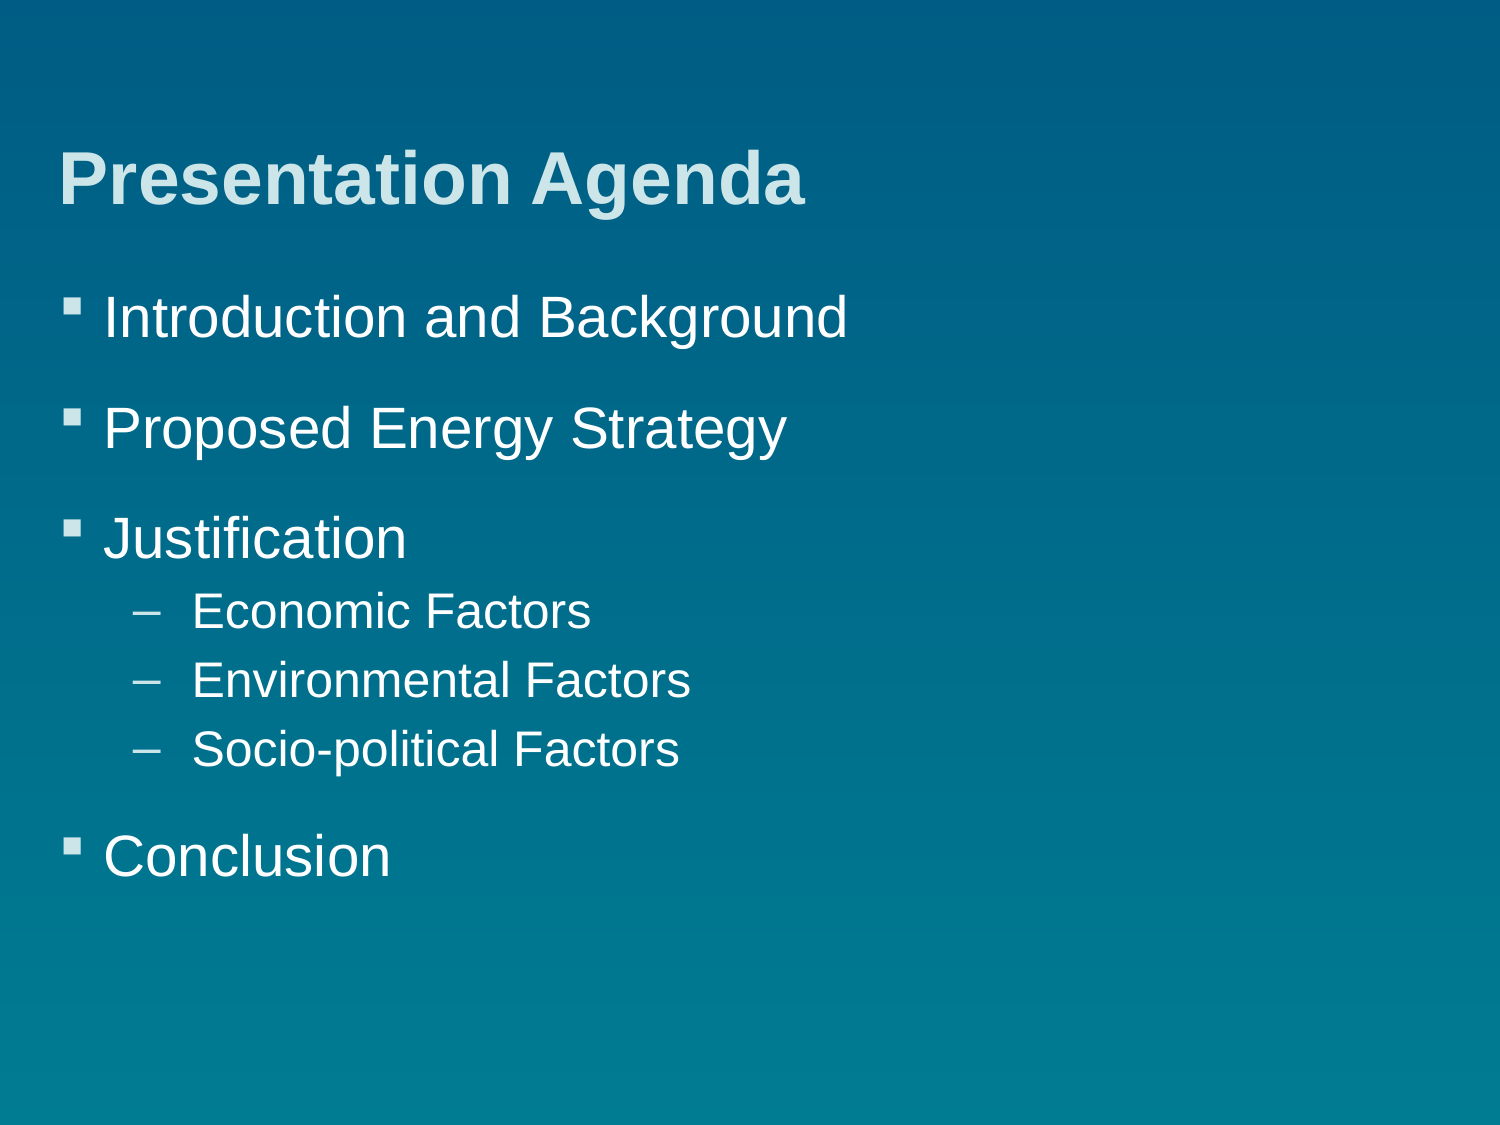

# Presentation Agenda
Introduction and Background
Proposed Energy Strategy
Justification
Economic Factors
Environmental Factors
Socio-political Factors
Conclusion